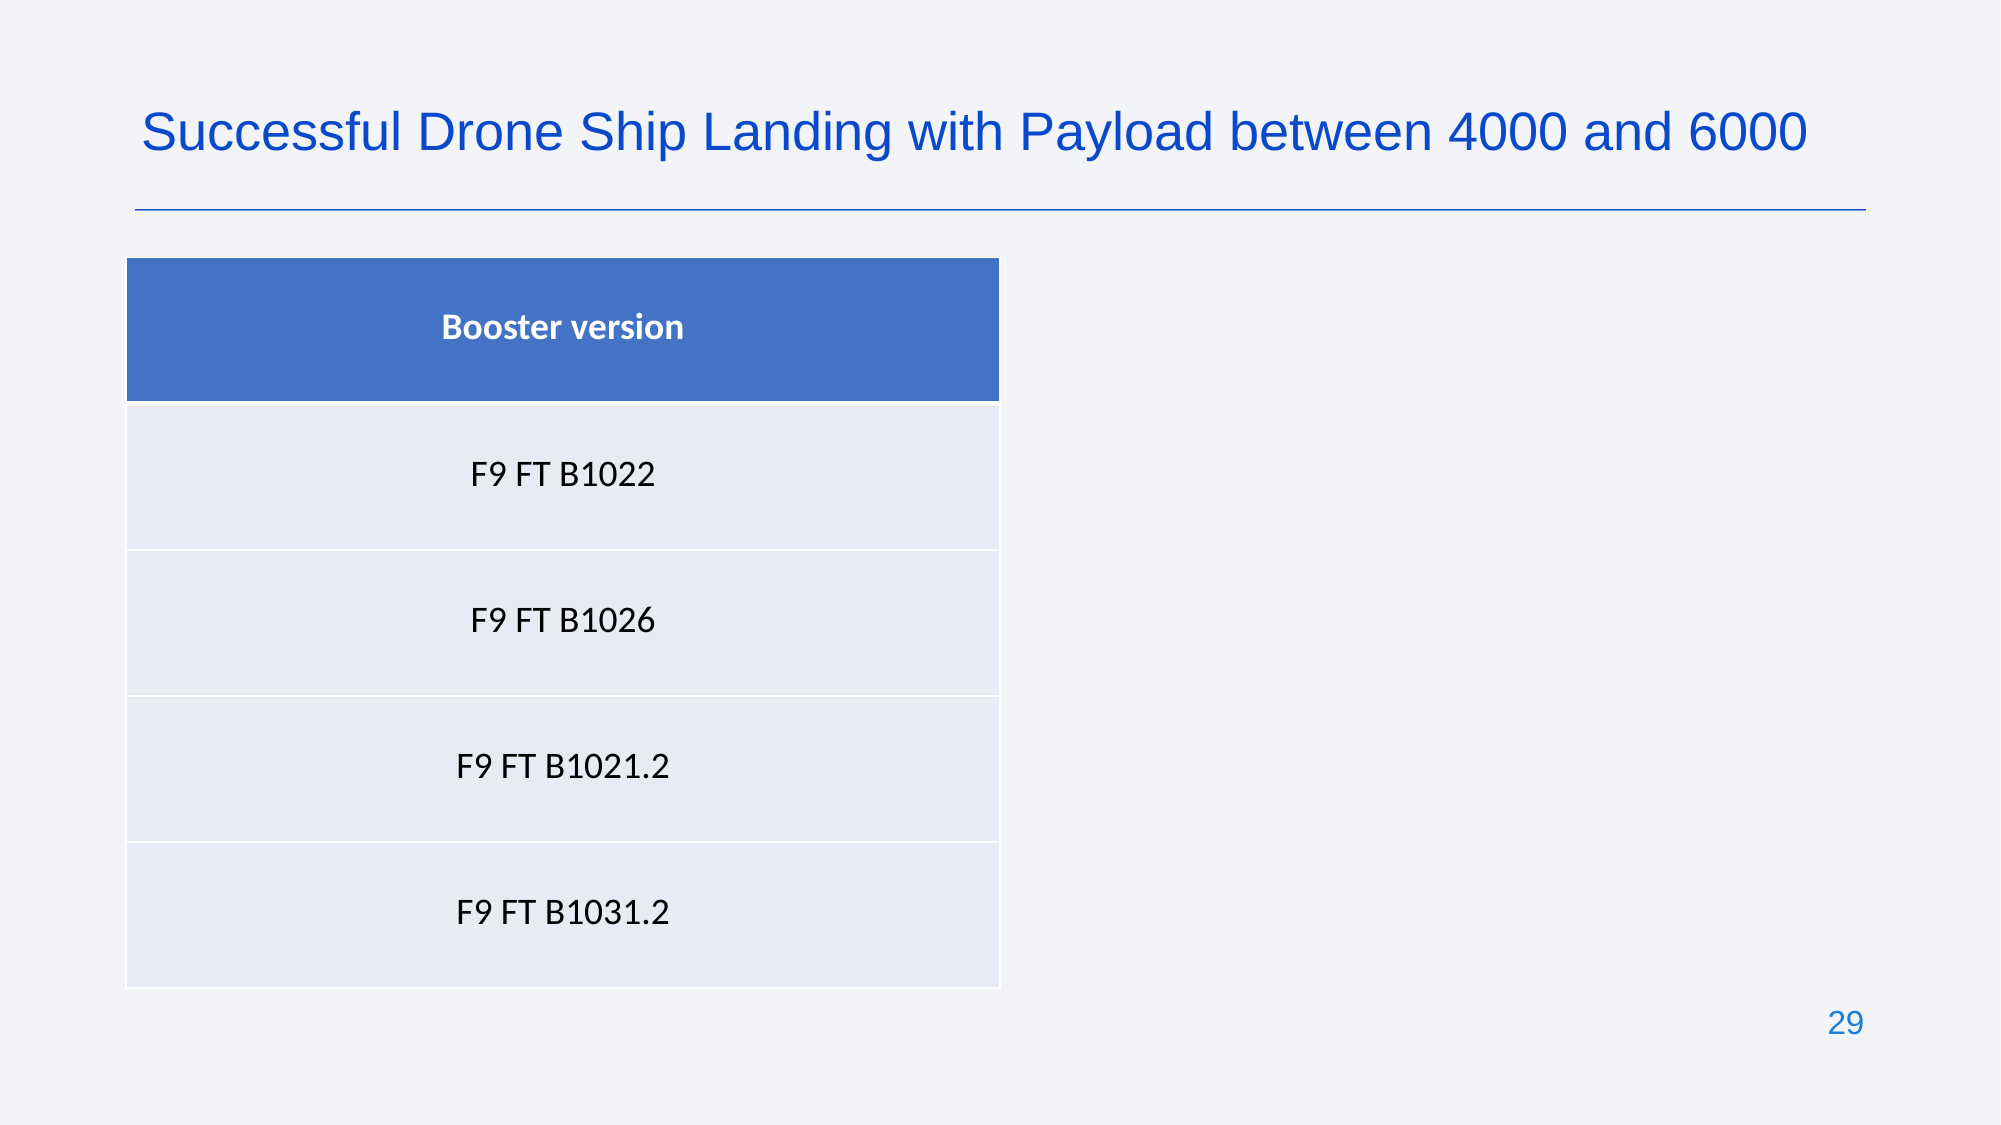

Successful Drone Ship Landing with Payload between 4000 and 6000
| Booster version |
| --- |
| F9 FT B1022 |
| F9 FT B1026 |
| F9 FT B1021.2 |
| F9 FT B1031.2 |
29